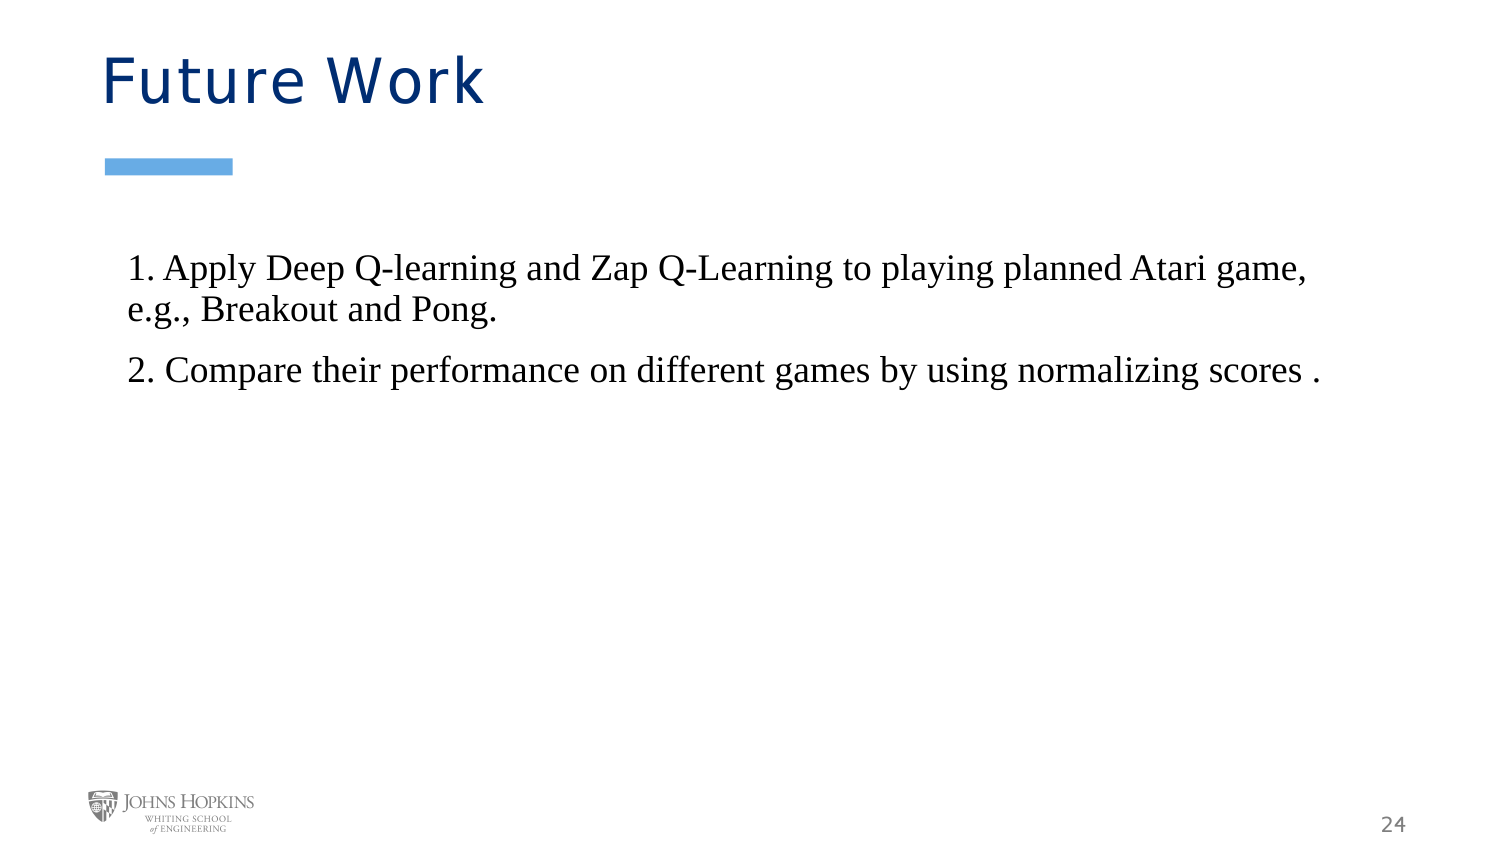

# Future Work
1. Apply Deep Q-learning and Zap Q-Learning to playing planned Atari game, e.g., Breakout and Pong.
2. Compare their performance on different games by using normalizing scores .